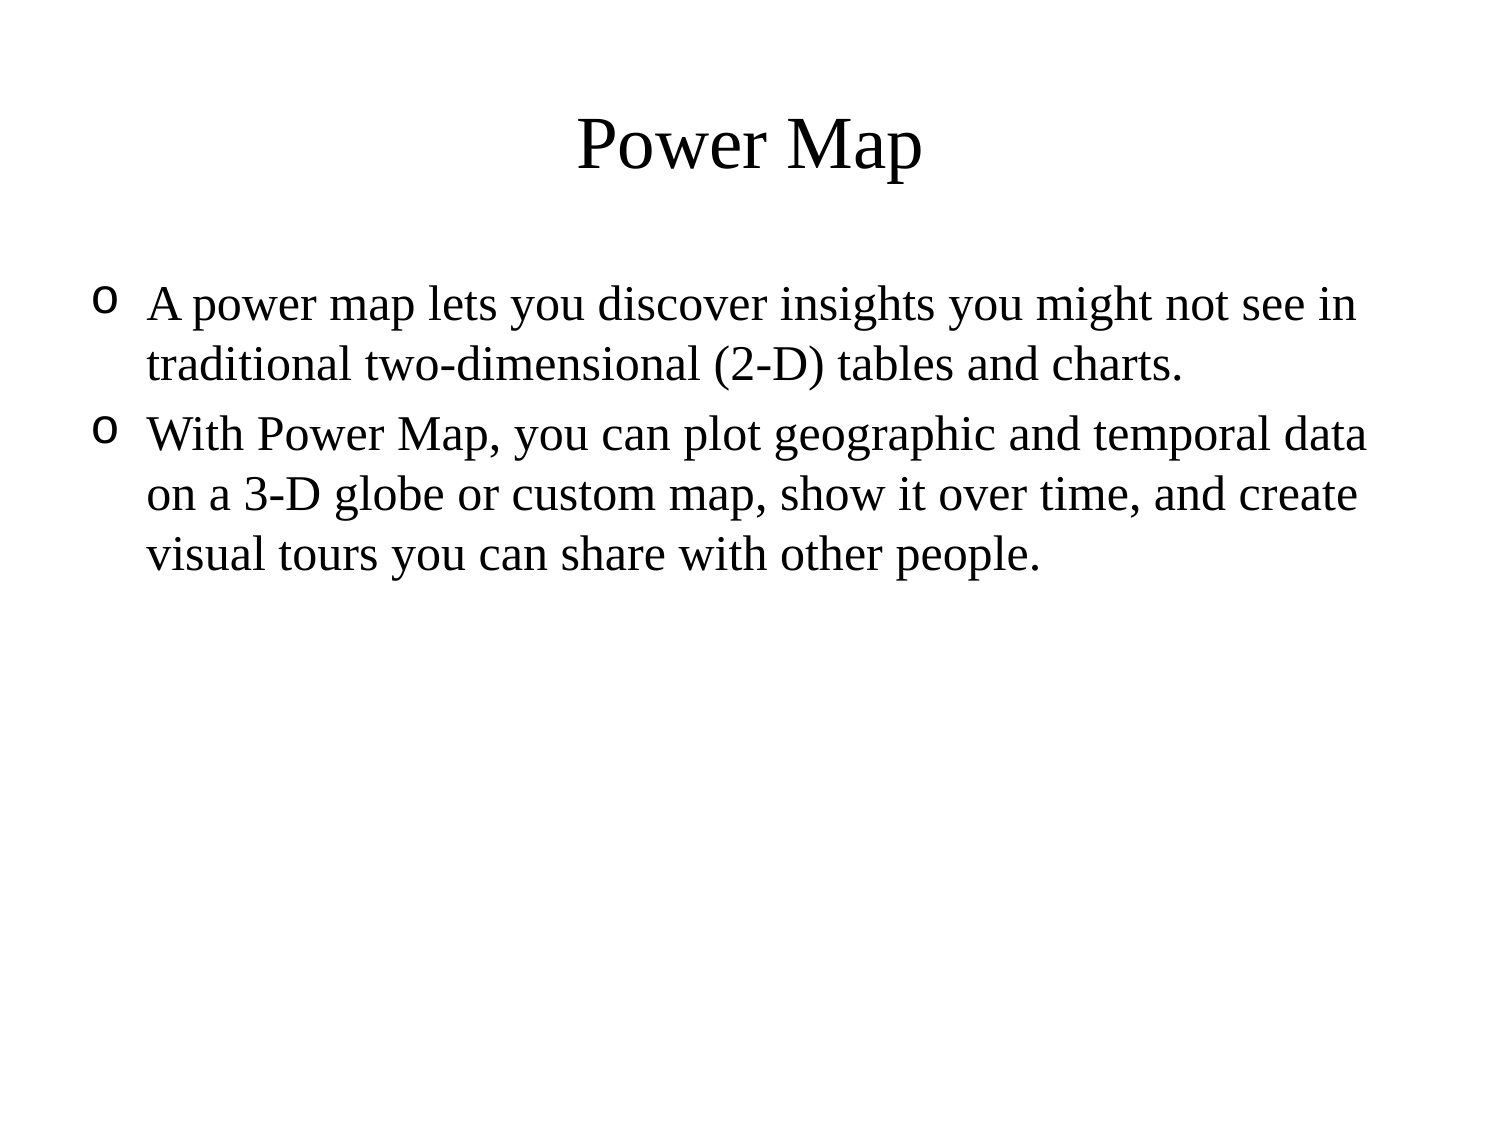

# Power Map
A power map lets you discover insights you might not see in traditional two-dimensional (2-D) tables and charts.
With Power Map, you can plot geographic and temporal data on a 3-D globe or custom map, show it over time, and create visual tours you can share with other people.